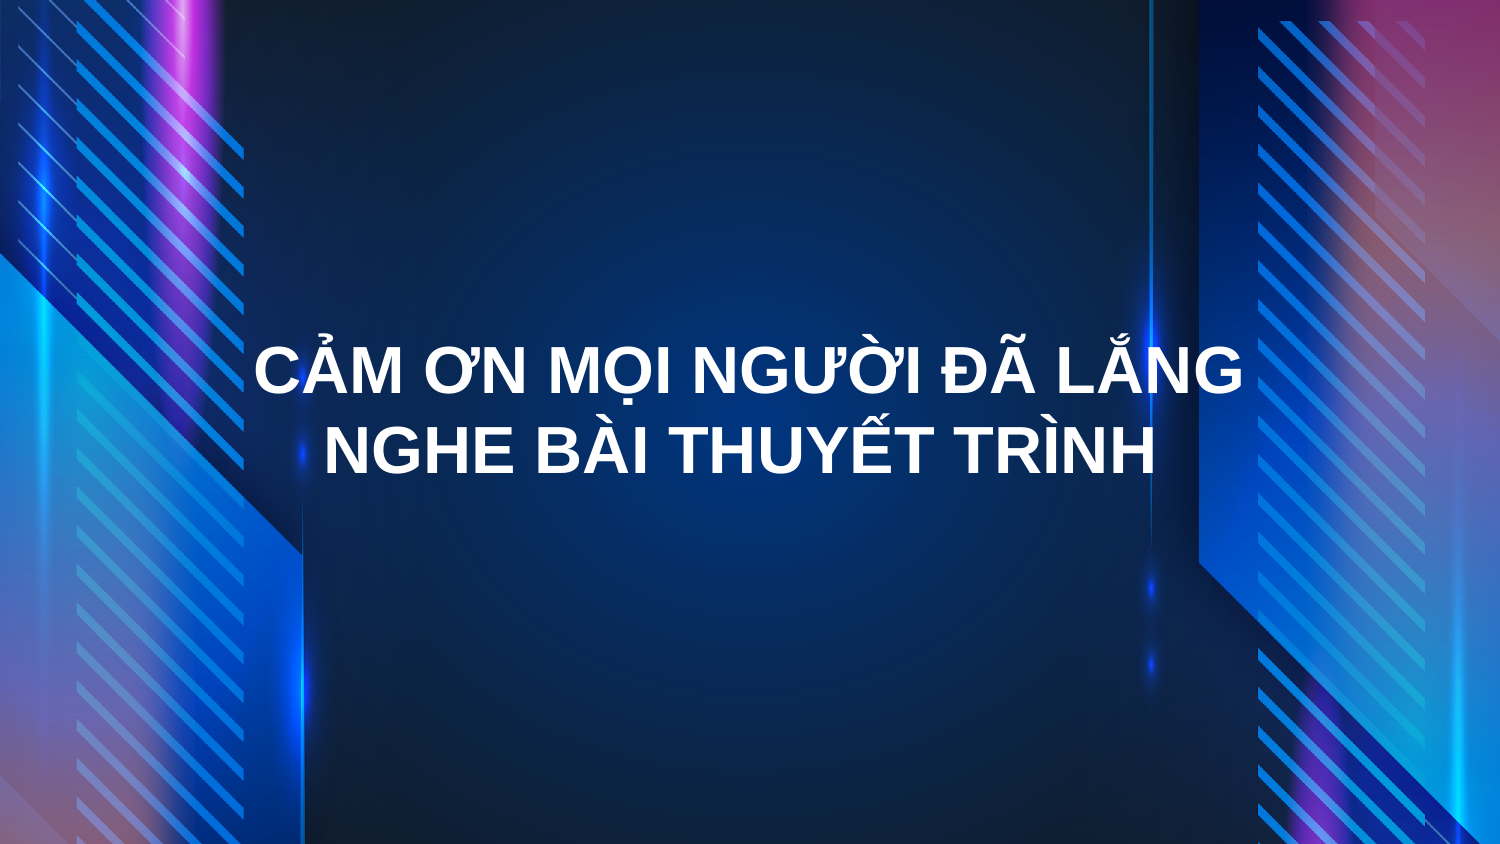

# CẢM ƠN MỌI NGƯỜI ĐÃ LẮNG NGHE BÀI THUYẾT TRÌNH